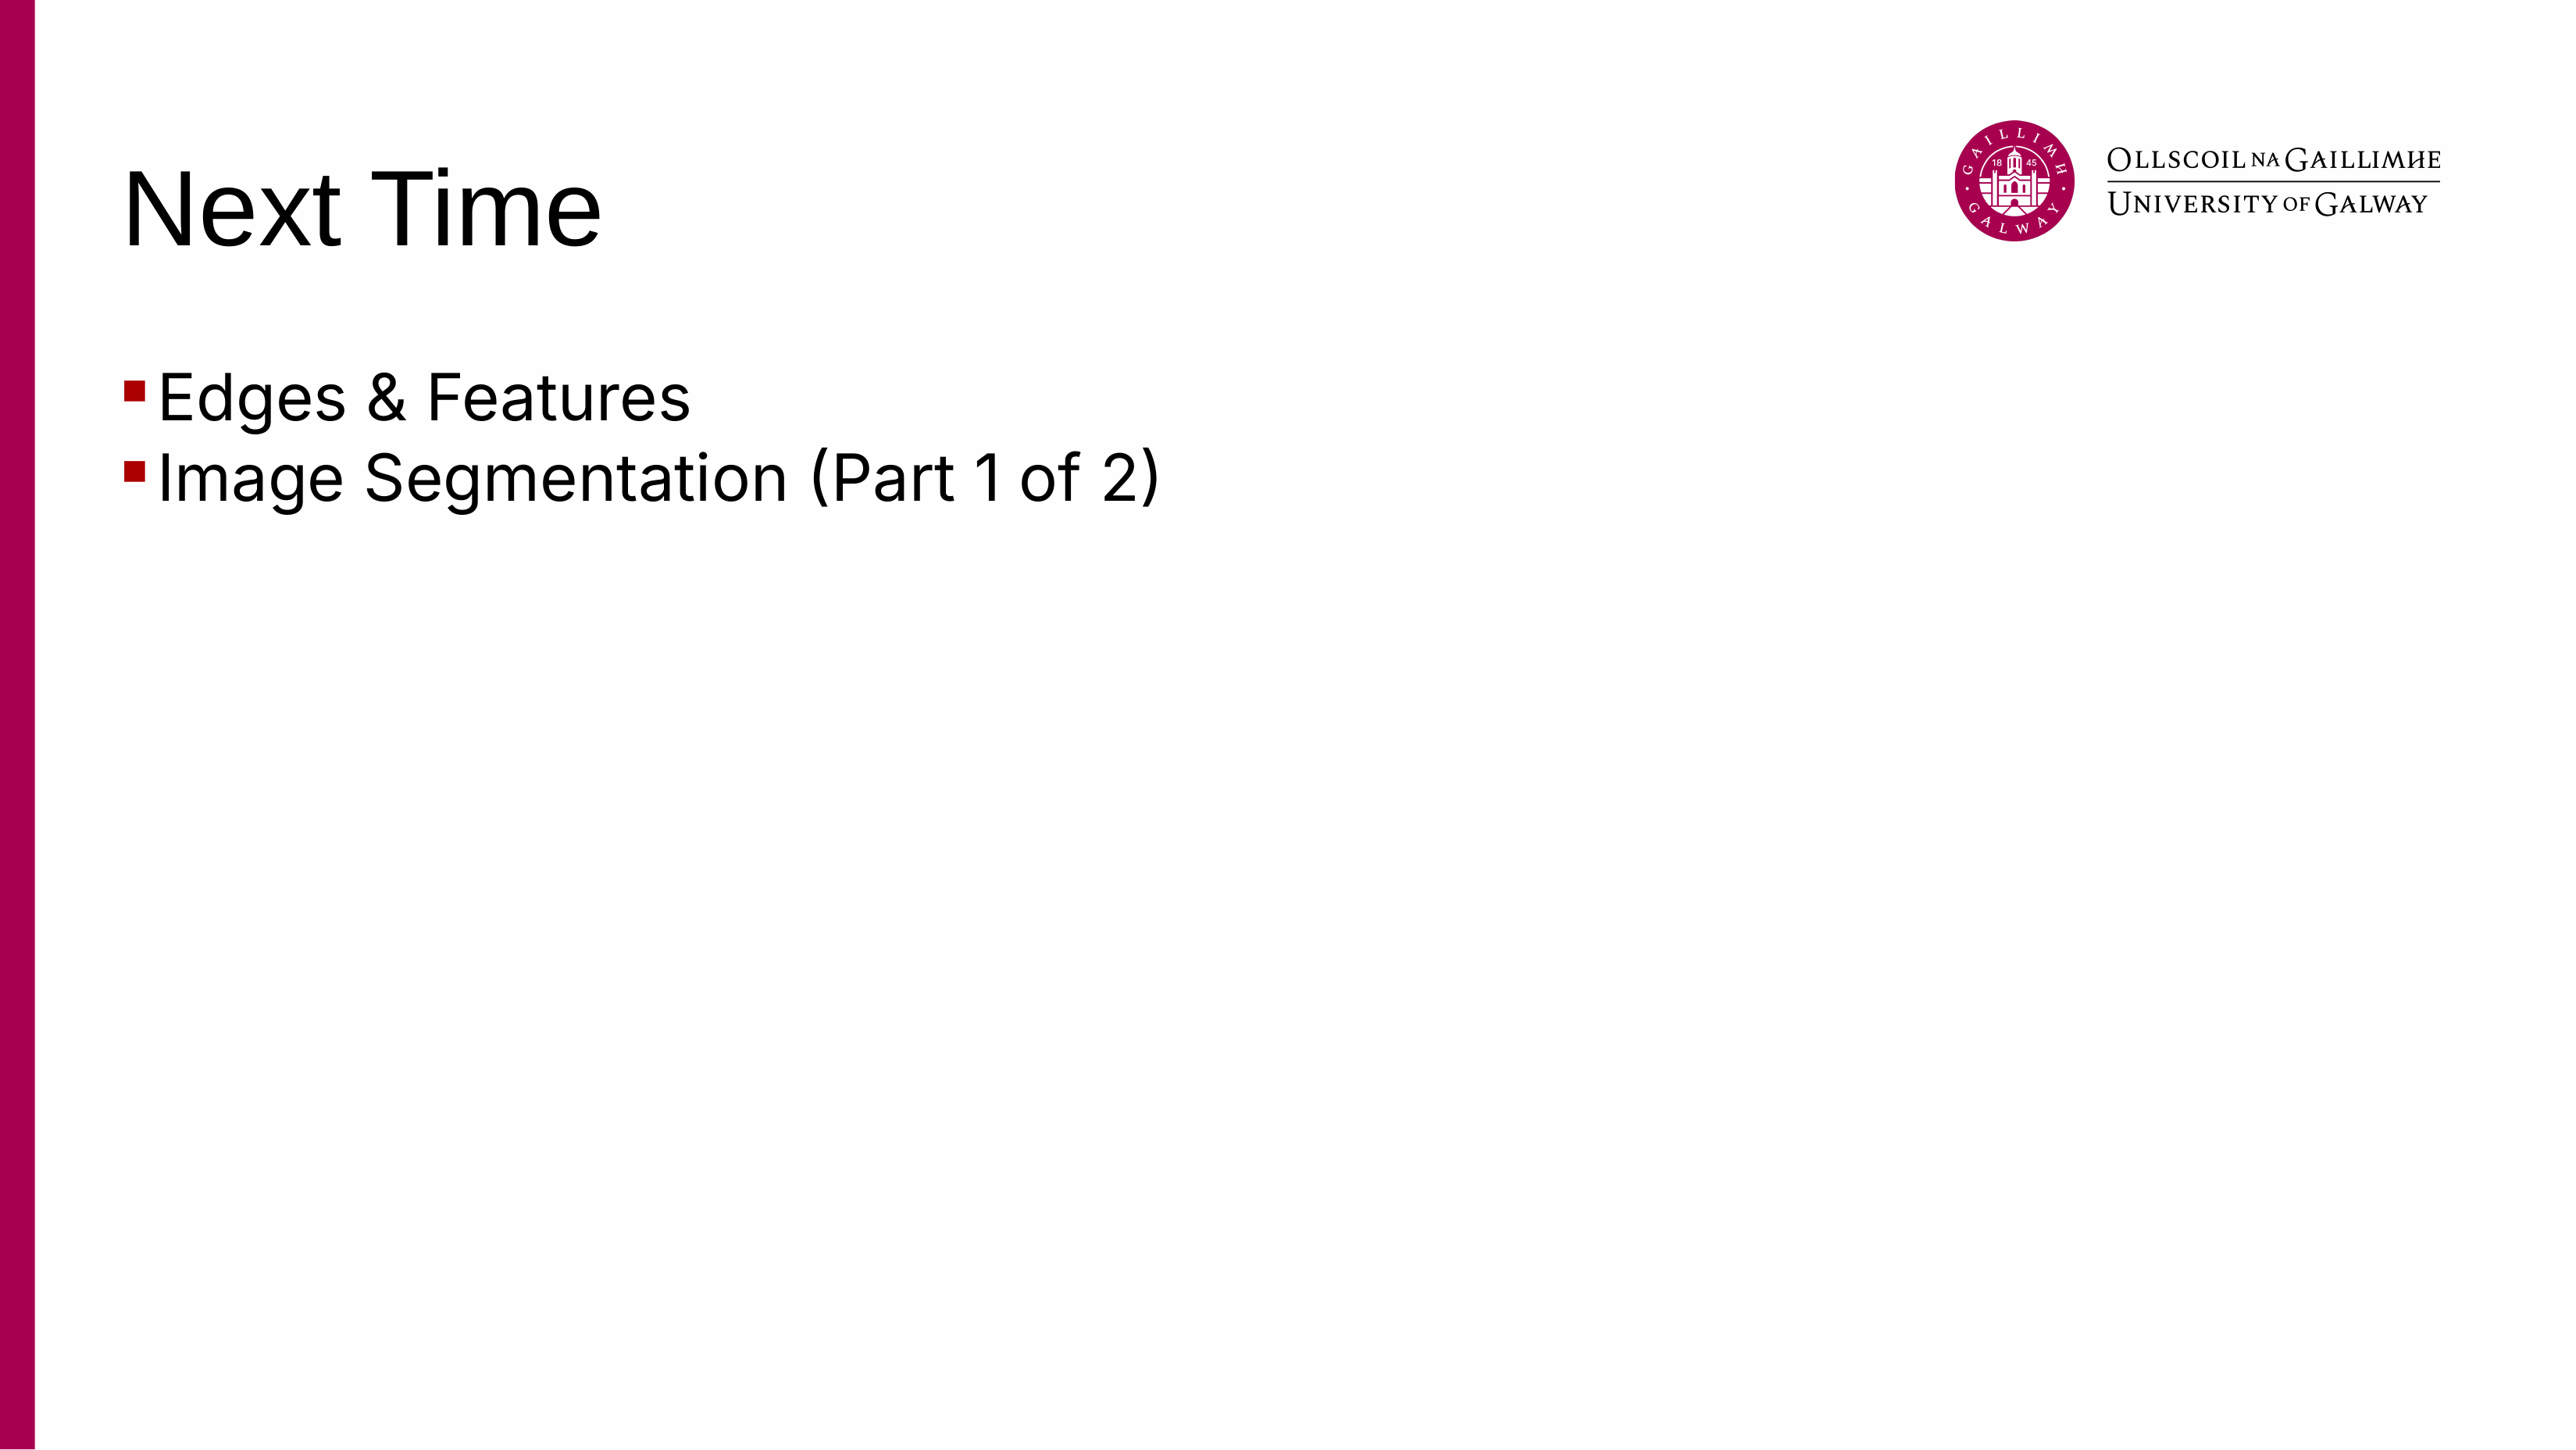

# Next Time
Edges & Features
Image Segmentation (Part 1 of 2)